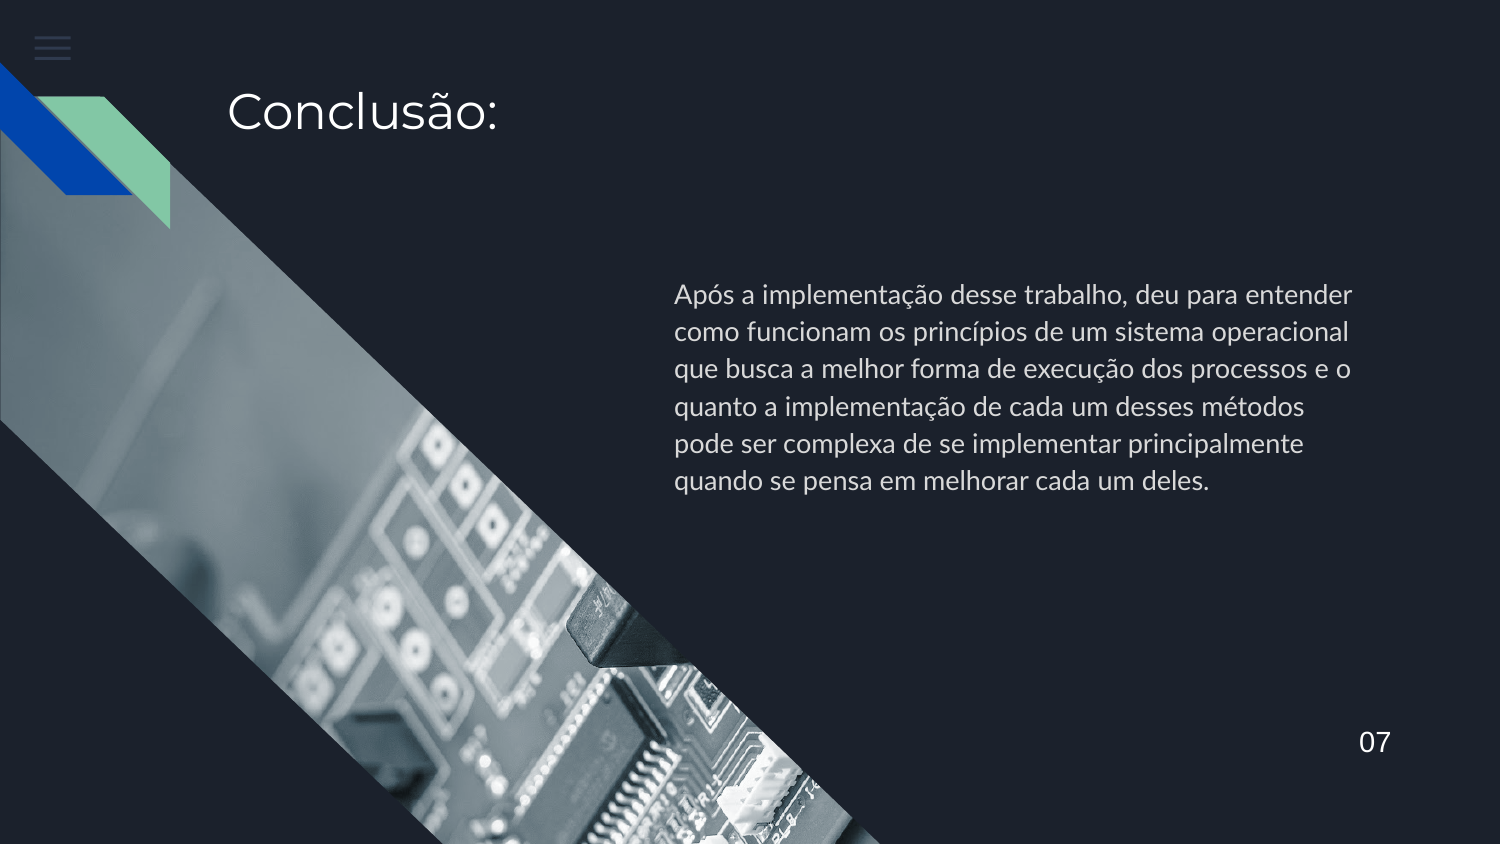

# Conclusão:
Após a implementação desse trabalho, deu para entender como funcionam os princípios de um sistema operacional que busca a melhor forma de execução dos processos e o quanto a implementação de cada um desses métodos pode ser complexa de se implementar principalmente quando se pensa em melhorar cada um deles.

            07